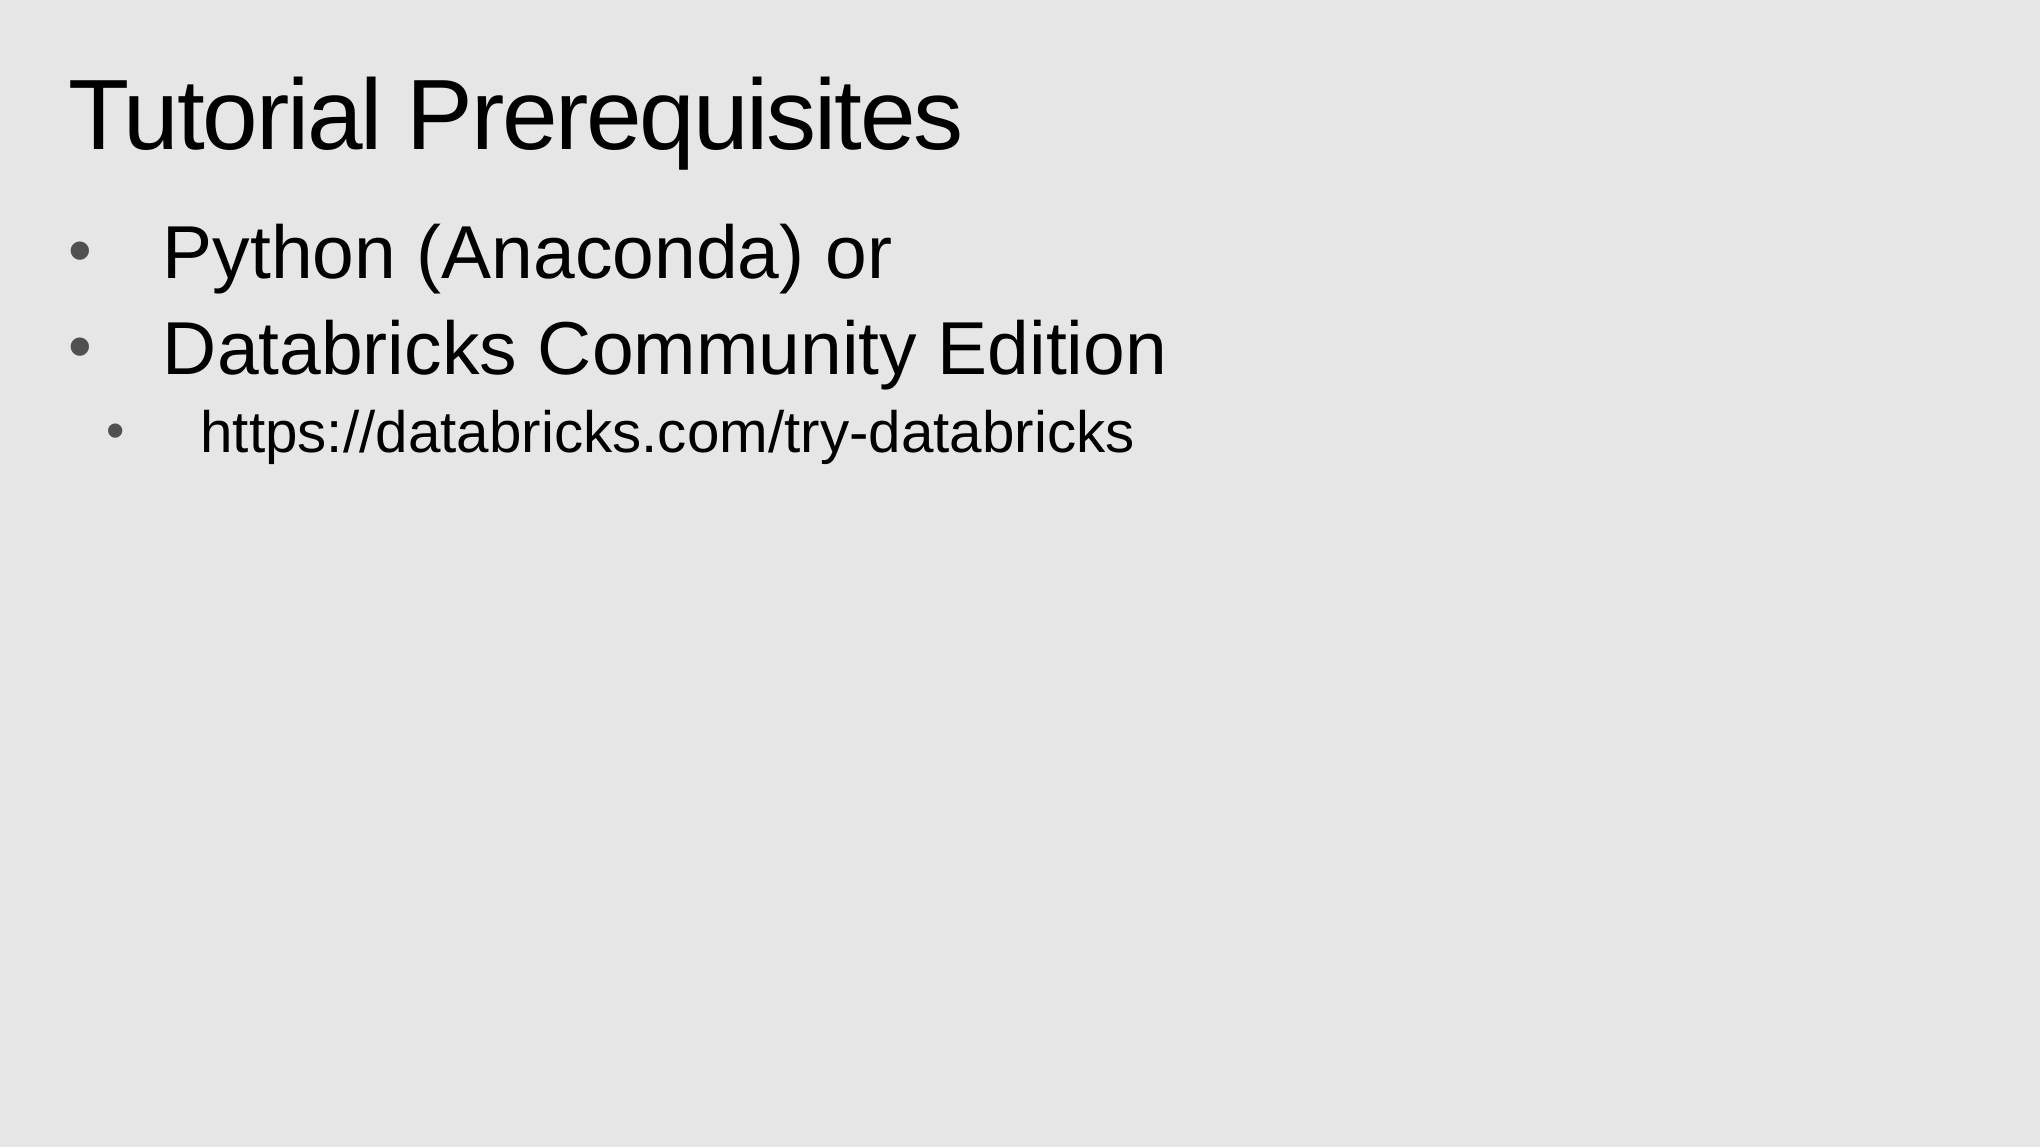

# Tutorial Prerequisites
Python (Anaconda) or
Databricks Community Edition
https://databricks.com/try-databricks